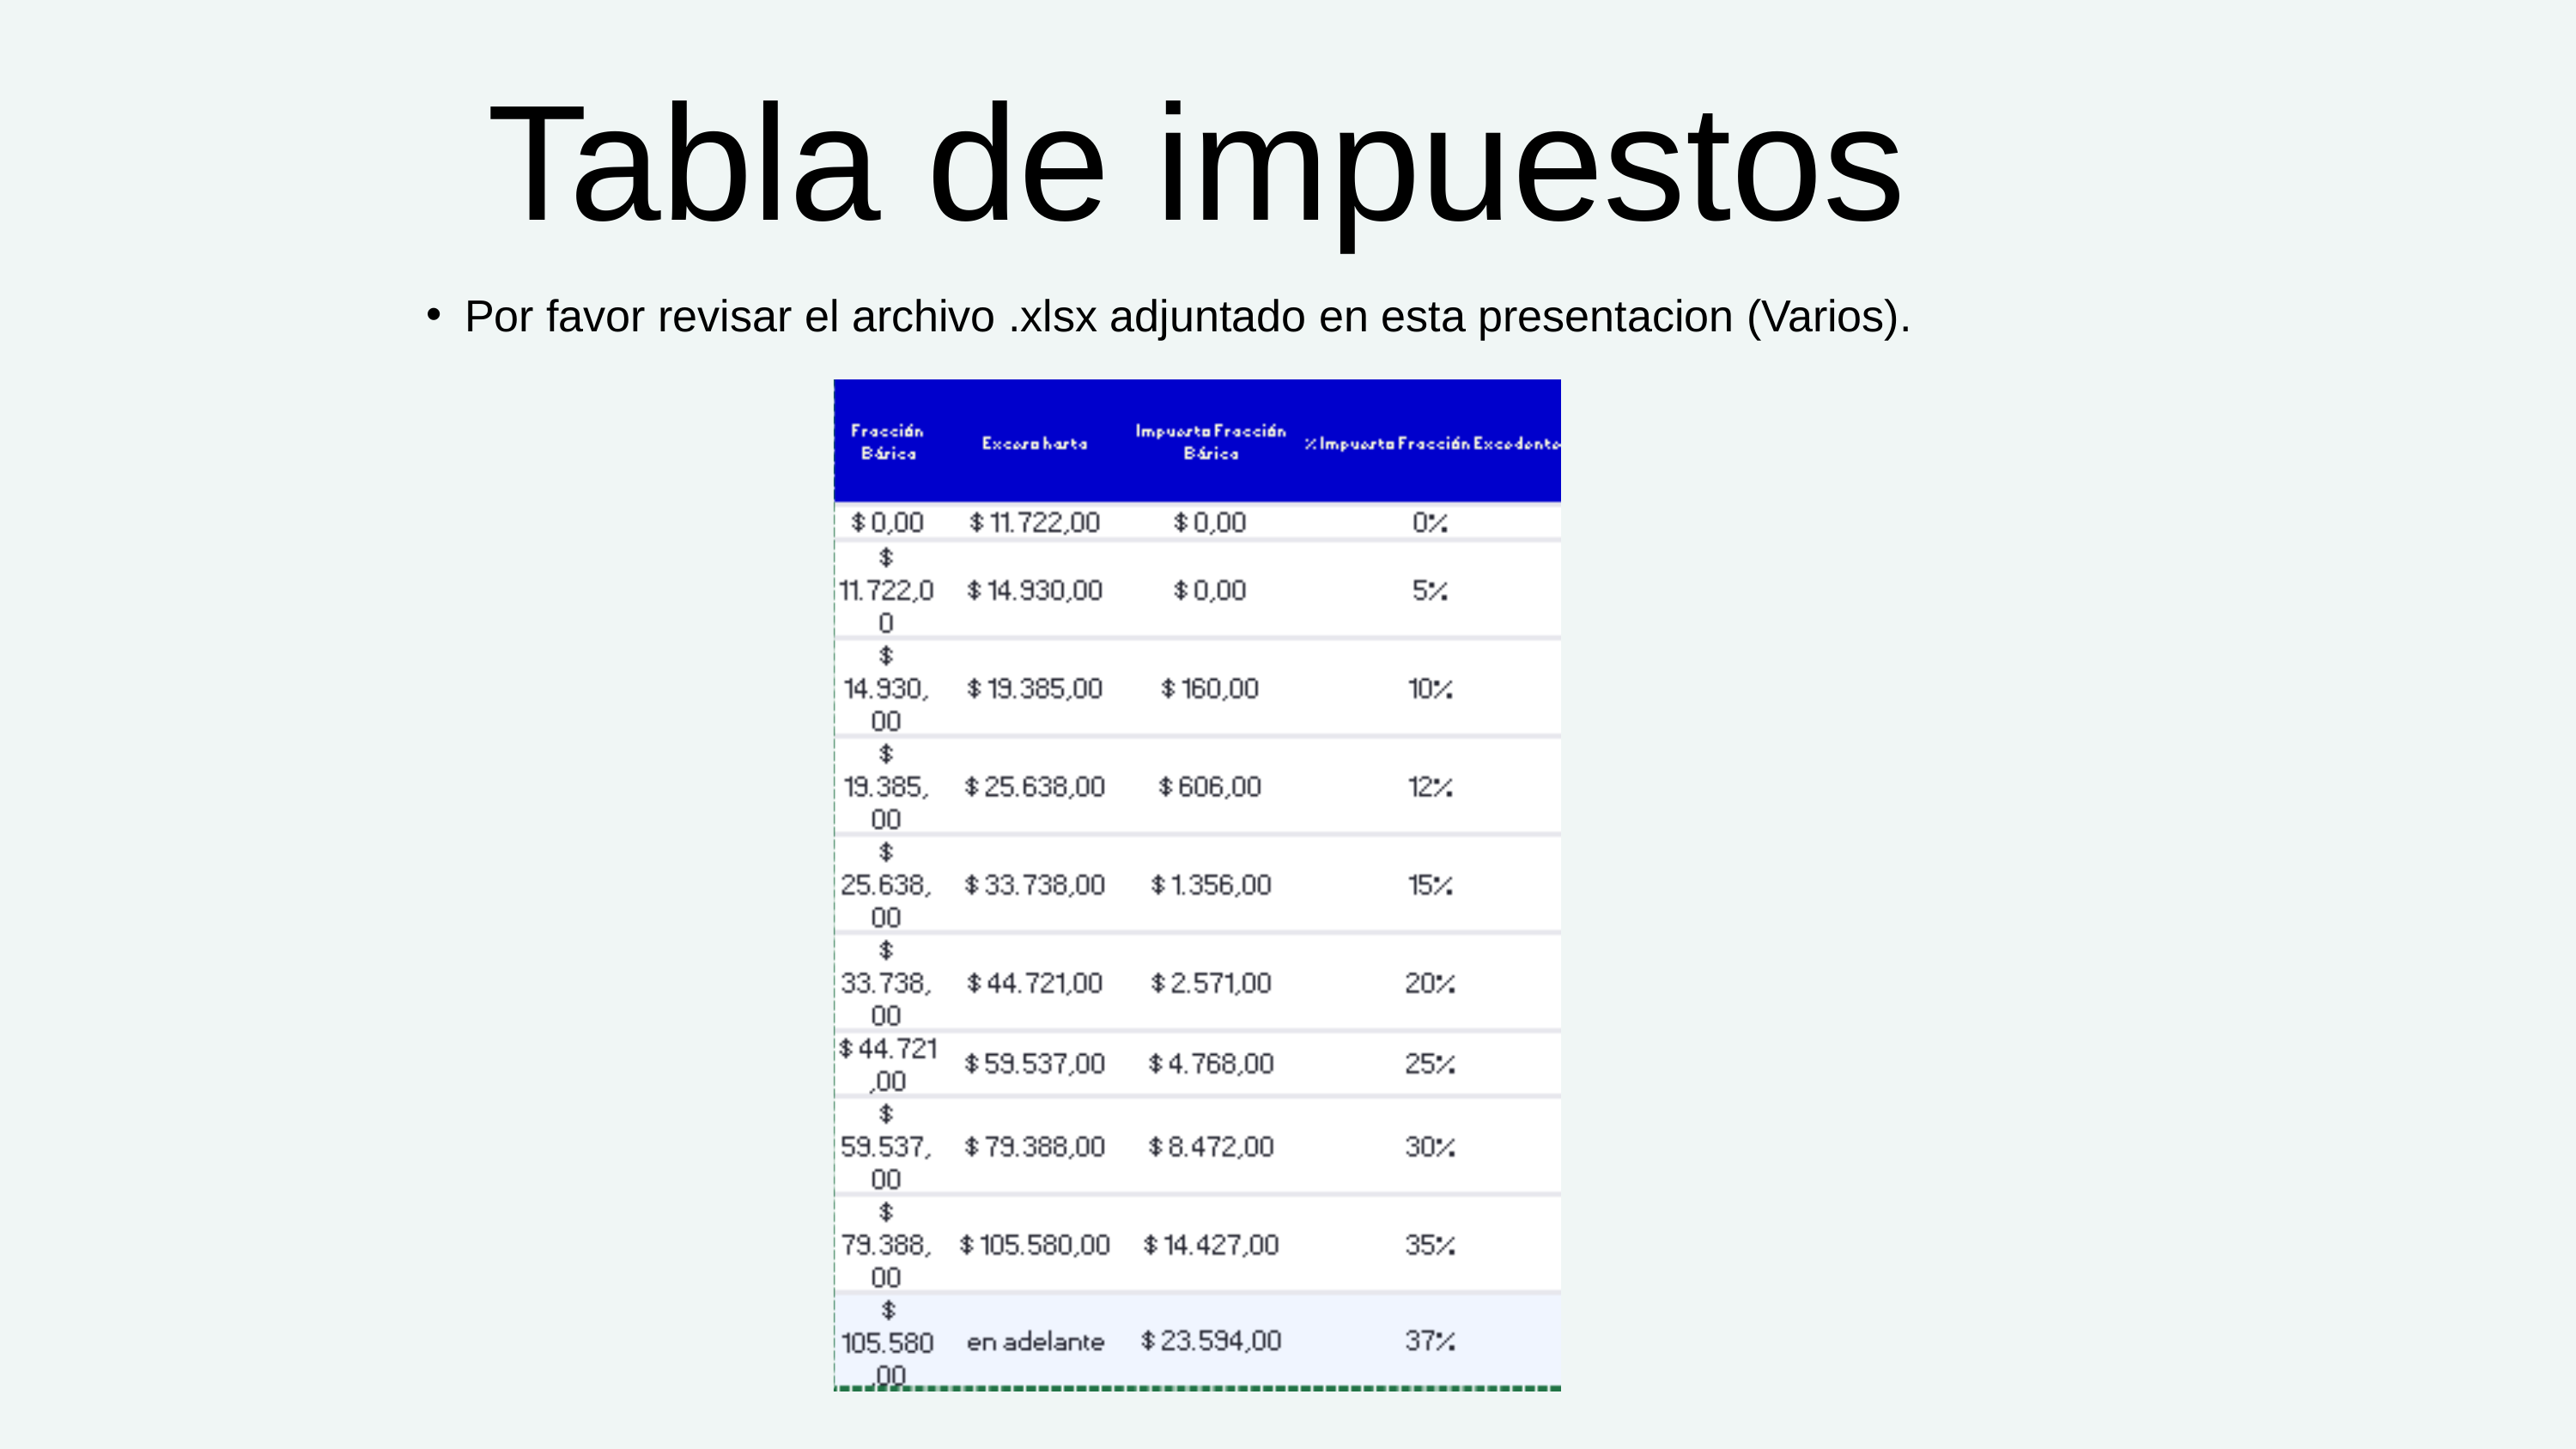

Tabla de impuestos
Por favor revisar el archivo .xlsx adjuntado en esta presentacion (Varios).